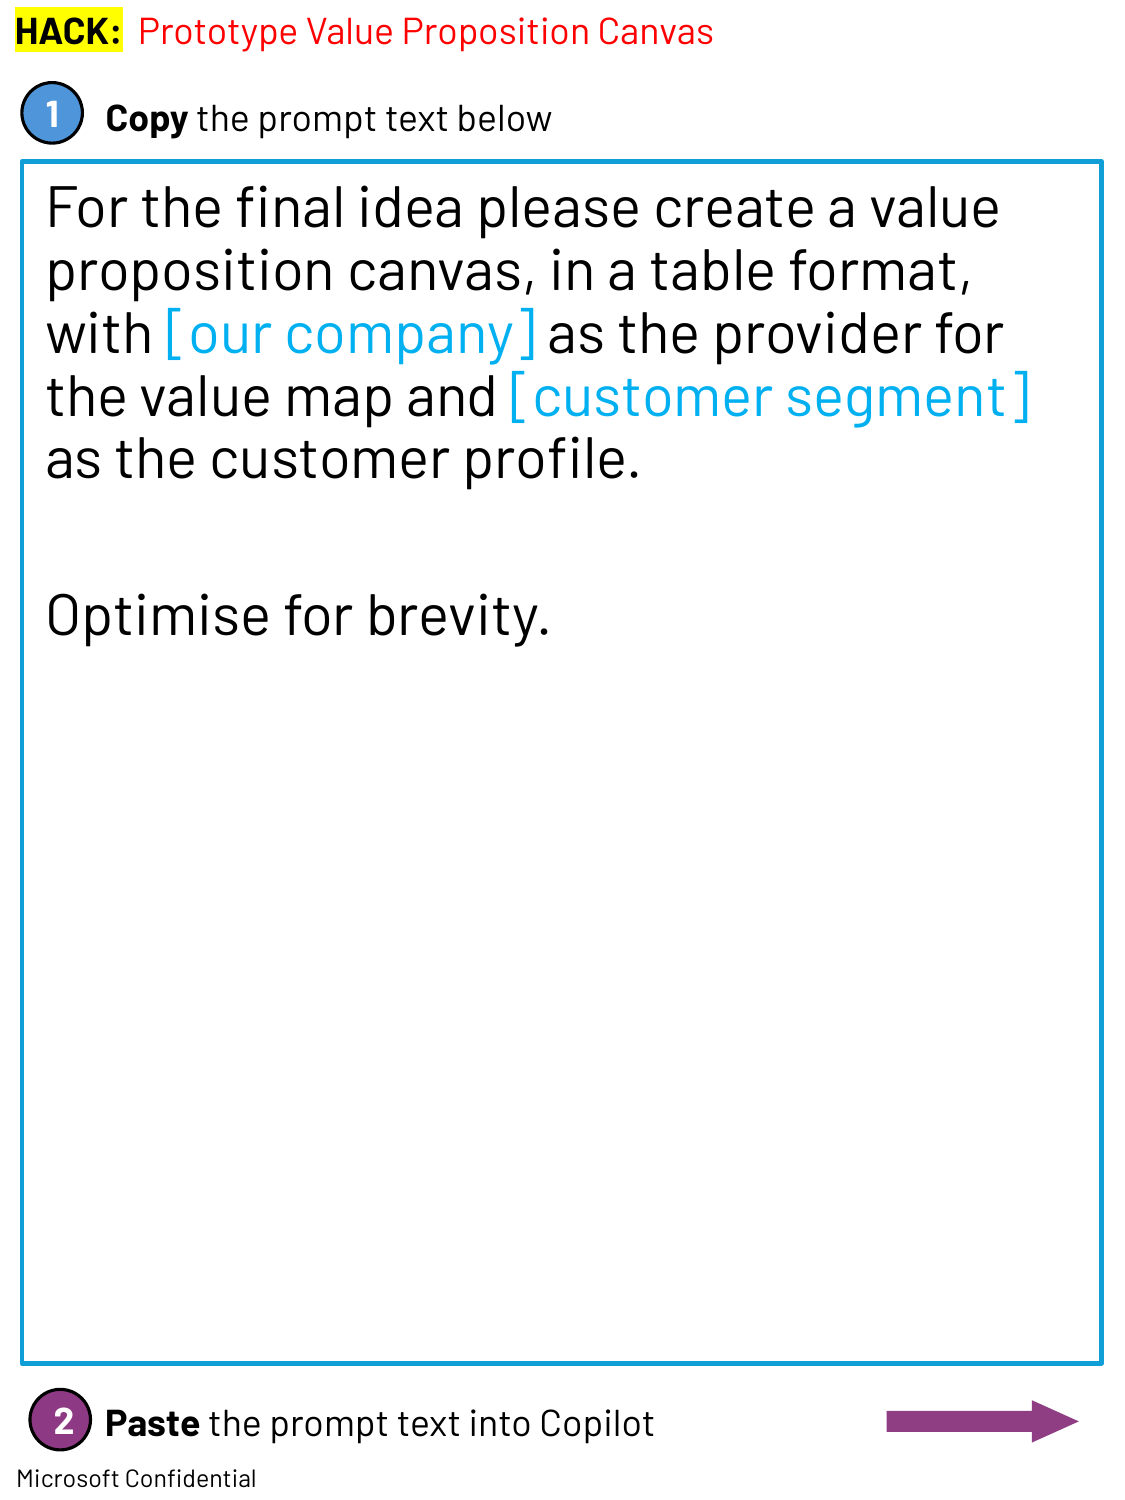

HACK:  Prototype Value Proposition Canvas
For the final idea please create a value proposition canvas, in a table format, with [our company] as the provider for the value map and [customer segment] as the customer profile.

Optimise for brevity.